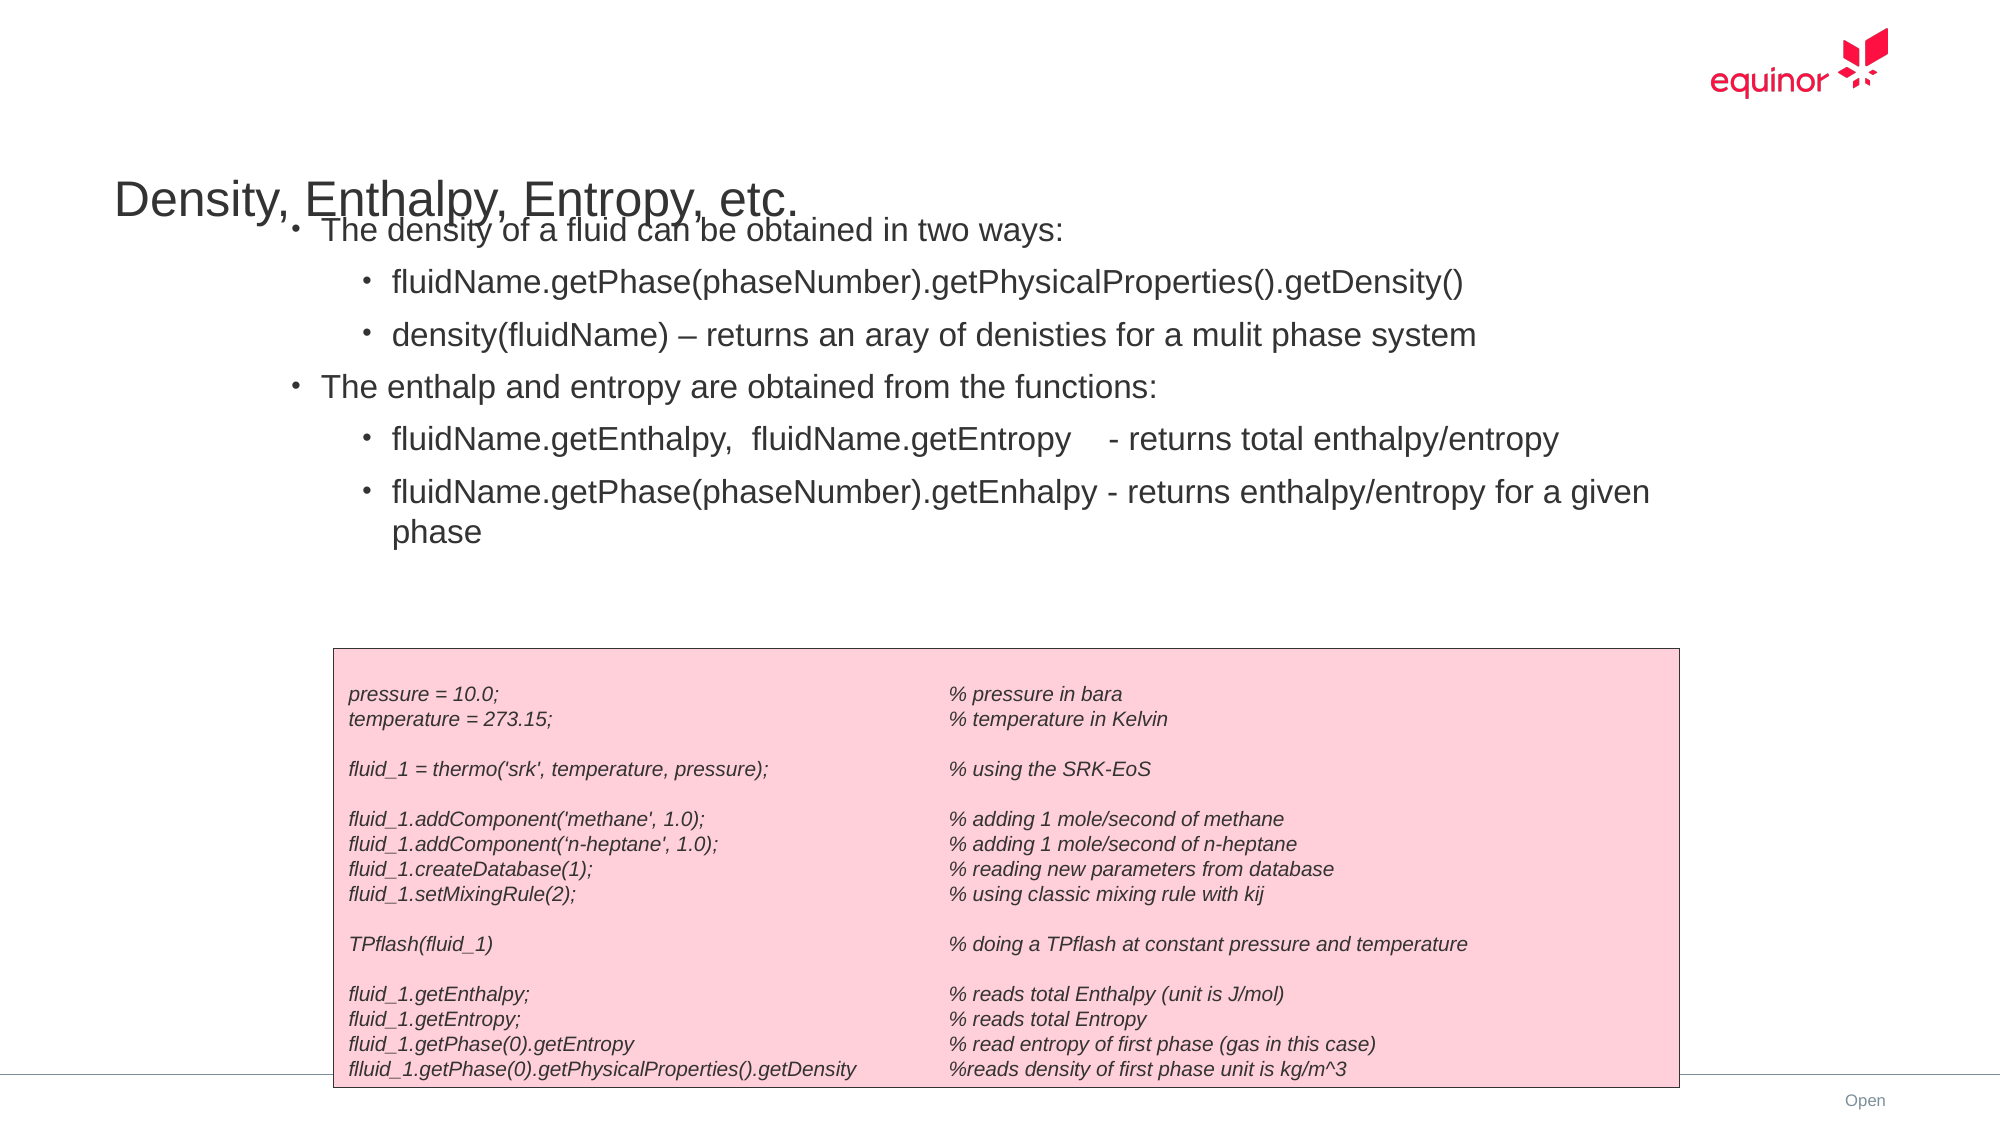

# Density, Enthalpy, Entropy, etc.
The density of a fluid can be obtained in two ways:
fluidName.getPhase(phaseNumber).getPhysicalProperties().getDensity()
density(fluidName) – returns an aray of denisties for a mulit phase system
The enthalp and entropy are obtained from the functions:
fluidName.getEnthalpy,  fluidName.getEntropy    - returns total enthalpy/entropy
fluidName.getPhase(phaseNumber).getEnhalpy - returns enthalpy/entropy for a given phase

pressure = 10.0;            			% pressure in bara
temperature = 273.15;           			% temperature in Kelvin

fluid_1 = thermo('srk', temperature, pressure); 		% using the SRK-EoS

fluid_1.addComponent('methane', 1.0);       		% adding 1 mole/second of methane
fluid_1.addComponent(‘n-heptane', 1.0); 		% adding 1 mole/second of n-heptane
fluid_1.createDatabase(1);          		% reading new parameters from database
fluid_1.setMixingRule(2);           			% using classic mixing rule with kij

TPflash(fluid_1)				% doing a TPflash at constant pressure and temperature

fluid_1.getEnthalpy;			% reads total Enthalpy (unit is J/mol)
fluid_1.getEntropy;			% reads total Entropy
fluid_1.getPhase(0).getEntropy			% read entropy of first phase (gas in this case)
flluid_1.getPhase(0).getPhysicalProperties().getDensity	%reads density of first phase unit is kg/m^3